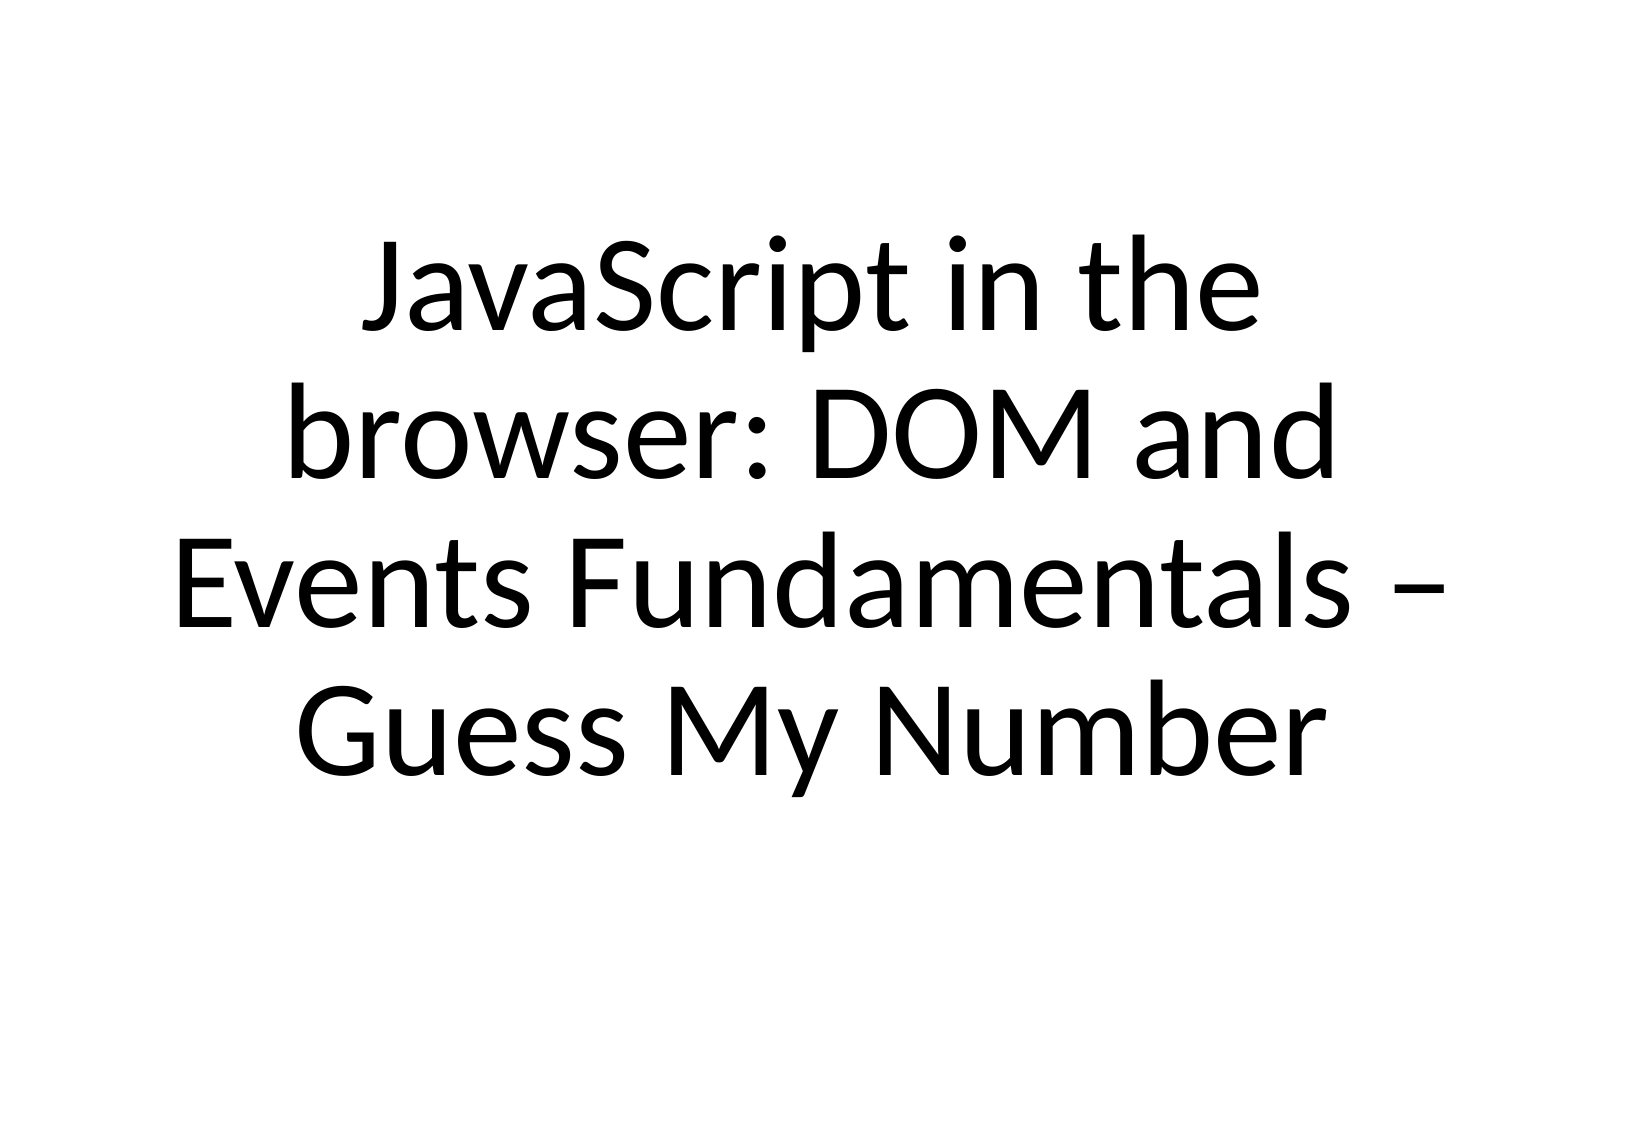

JavaScript in the browser: DOM and Events Fundamentals – Guess My Number